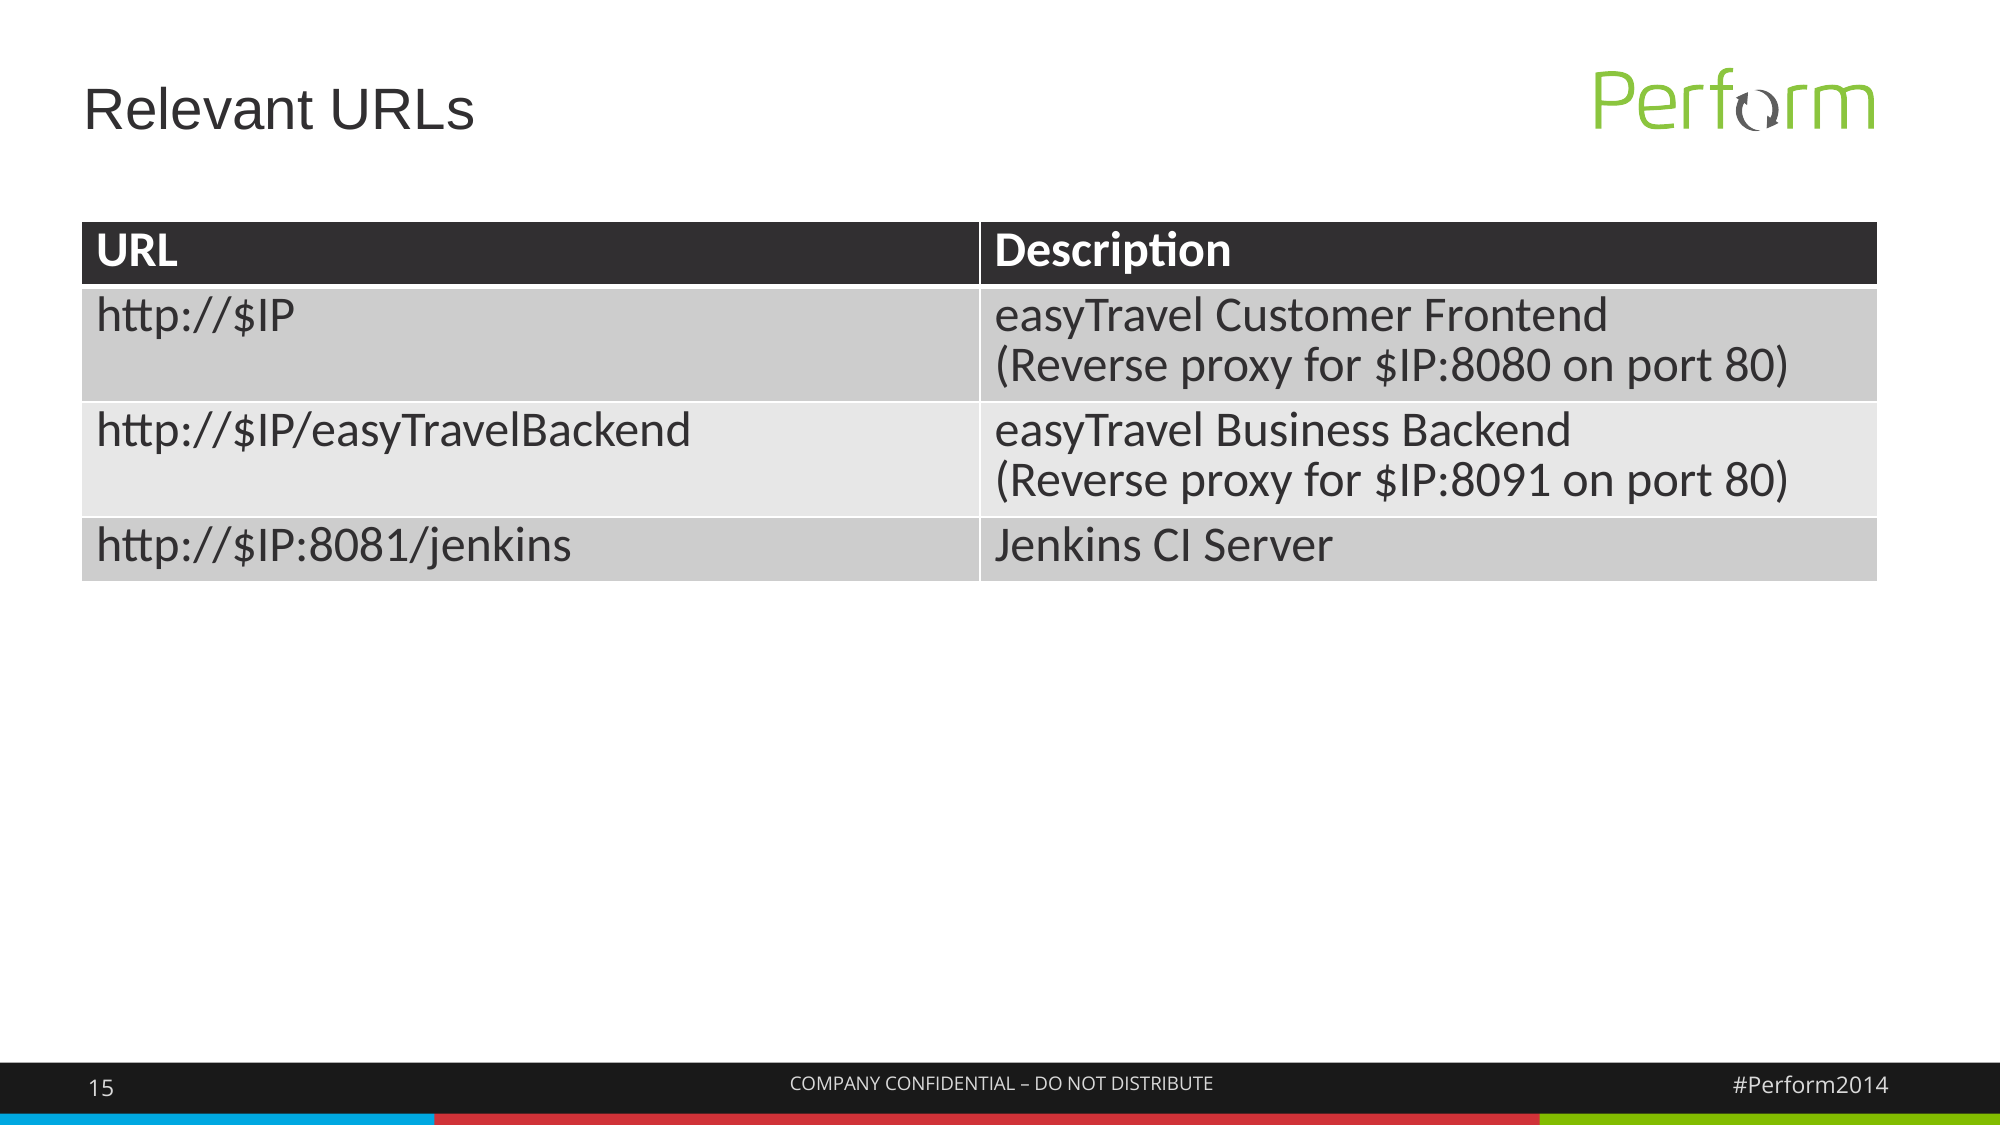

# Relevant URLs
| URL | Description |
| --- | --- |
| http://$IP | easyTravel Customer Frontend (Reverse proxy for $IP:8080 on port 80) |
| http://$IP/easyTravelBackend | easyTravel Business Backend (Reverse proxy for $IP:8091 on port 80) |
| http://$IP:8081/jenkins | Jenkins CI Server |